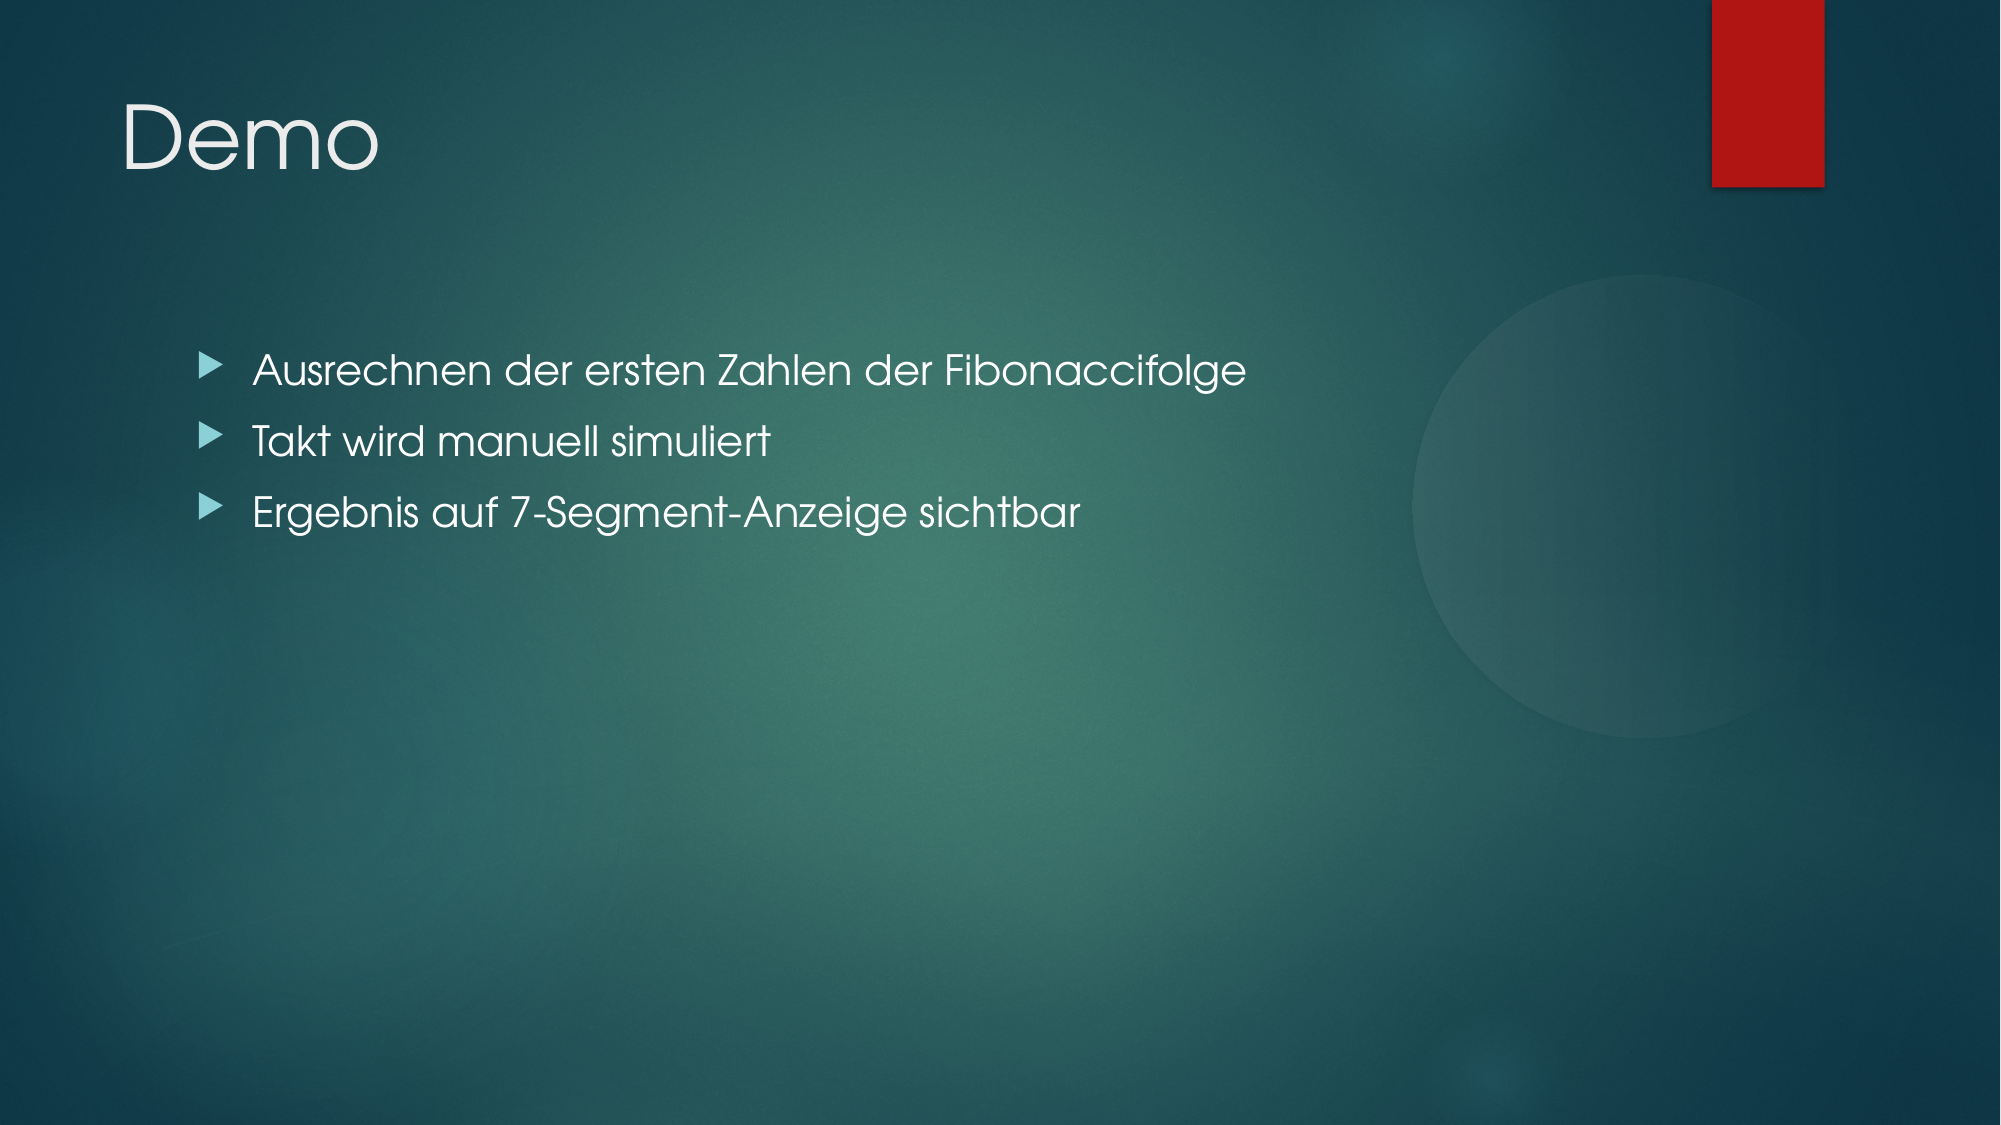

Demo
Ausrechnen der ersten Zahlen der Fibonaccifolge
Takt wird manuell simuliert
Ergebnis auf 7-Segment-Anzeige sichtbar